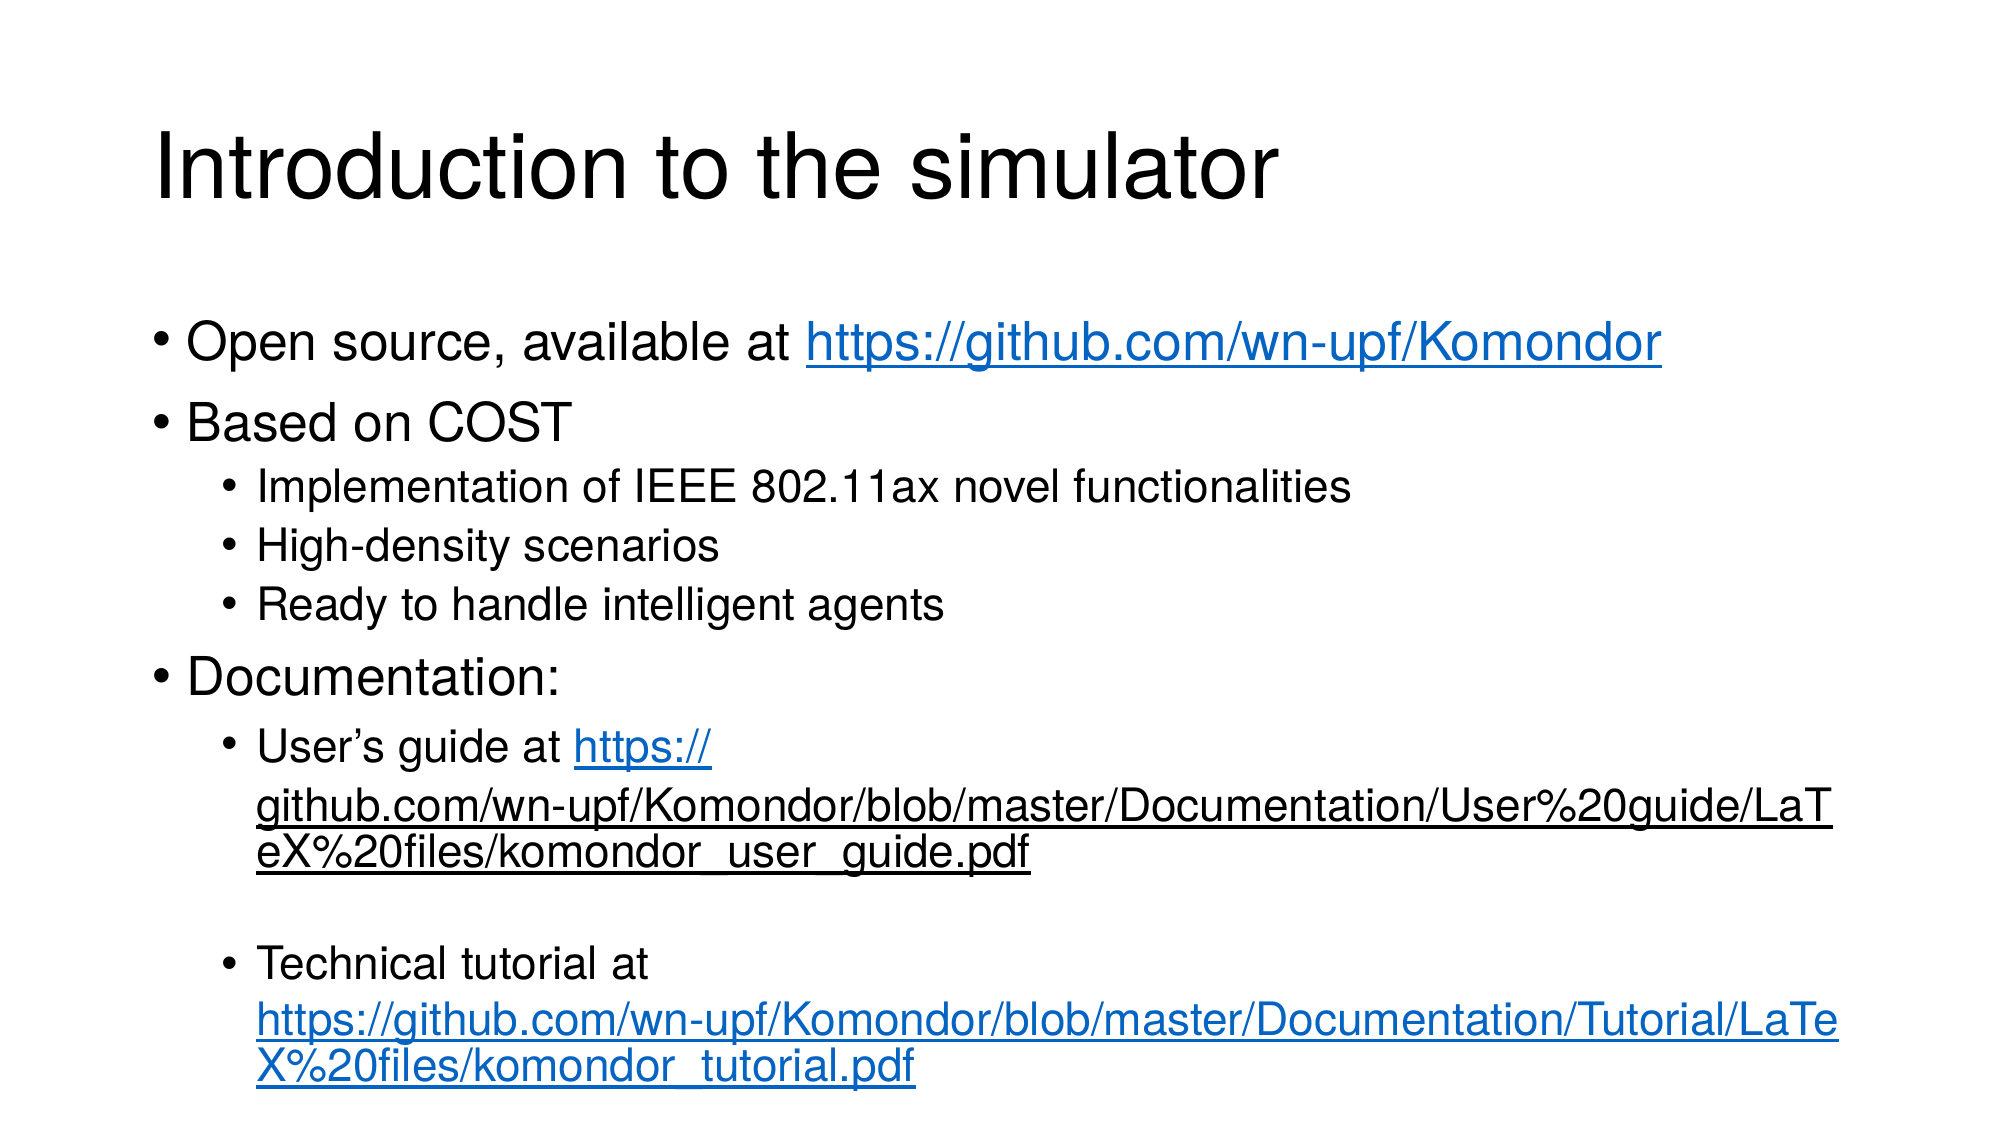

# Introduction to the simulator
Open source, available at https://github.com/wn-upf/Komondor
Based on COST
Implementation of IEEE 802.11ax novel functionalities
High-density scenarios
Ready to handle intelligent agents
Documentation:
User’s guide at https://github.com/wn-upf/Komondor/blob/master/Documentation/User%20guide/LaTeX%20files/komondor_user_guide.pdf
Technical tutorial at https://github.com/wn-upf/Komondor/blob/master/Documentation/Tutorial/LaTeX%20files/komondor_tutorial.pdf